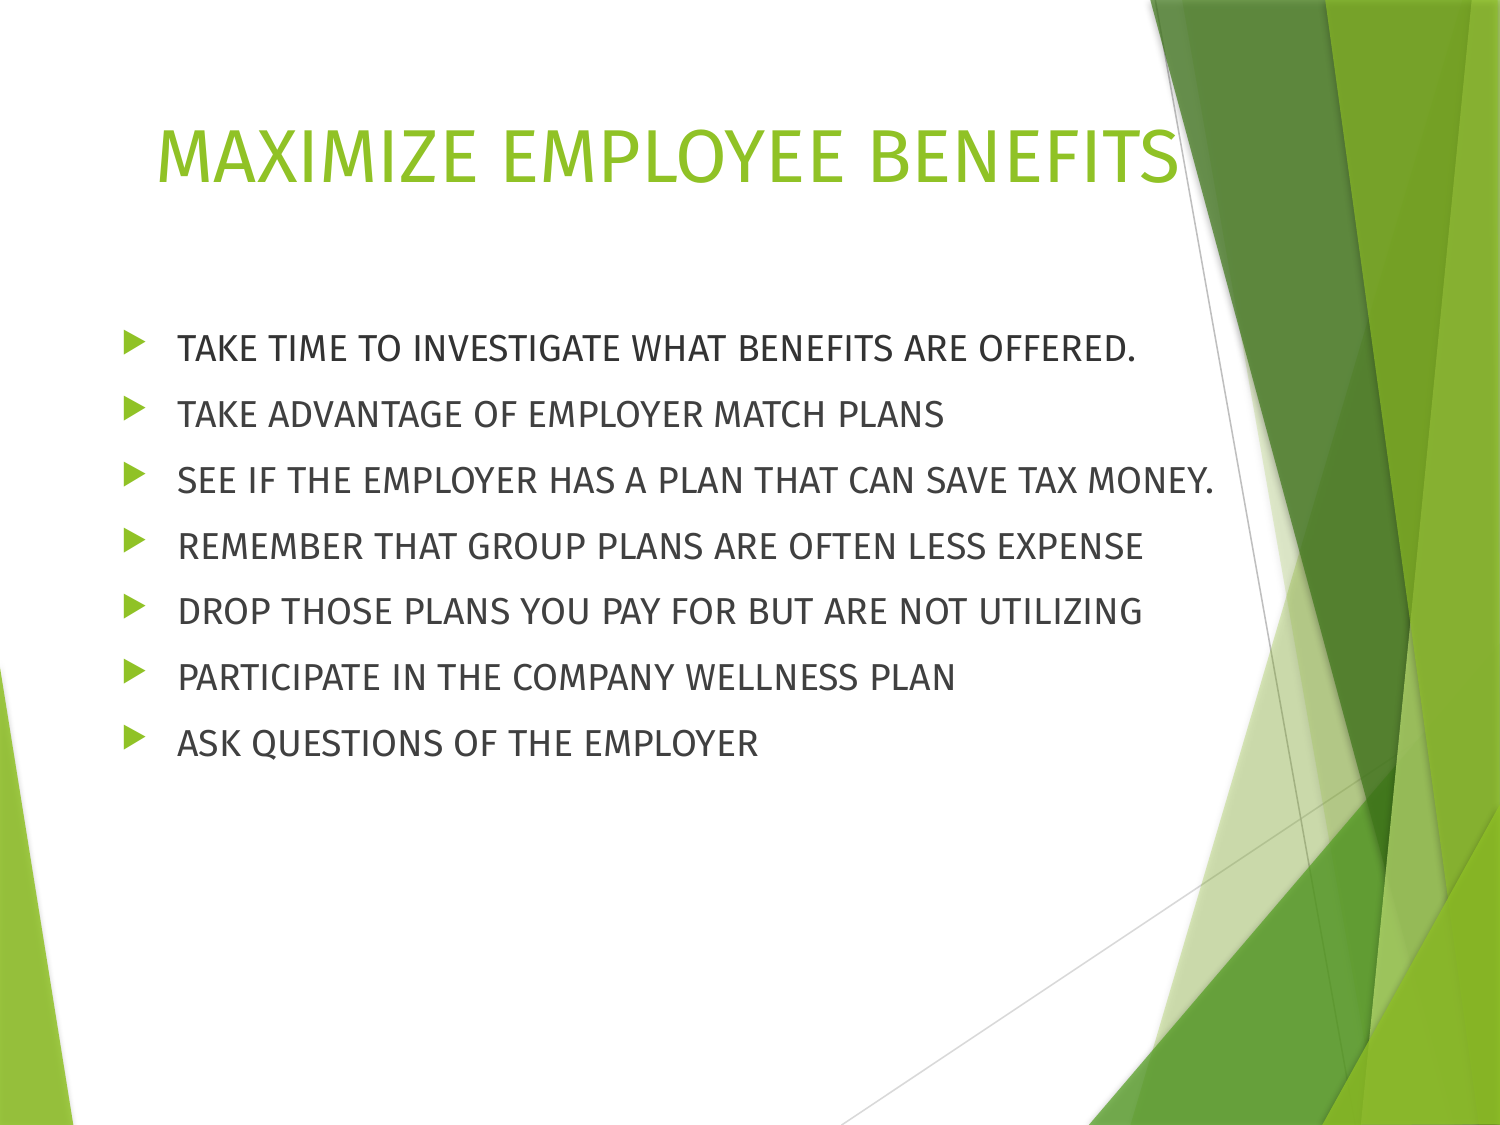

# MAXIMIZE EMPLOYEE BENEFITS
Take time to investigate WHAT BENEFITS ARE OFFERED.
TAKE ADVANTAGE OF EMPLOYER MATCH PLANS
SEE IF THE EMPLOYER HAS A PLAN THAT CAN SAVE TAX MONEY.
REMEMBER THAT GROUP PLANS ARE OFTEN LESS EXPENSE
DROP THOSE PLANS YOU PAY FOR BUT ARE NOT UTILIZING
PARTICIPATE IN THE COMPANY WELLNESS PLAN
ASK QUESTIONS OF THE EMPLOYER